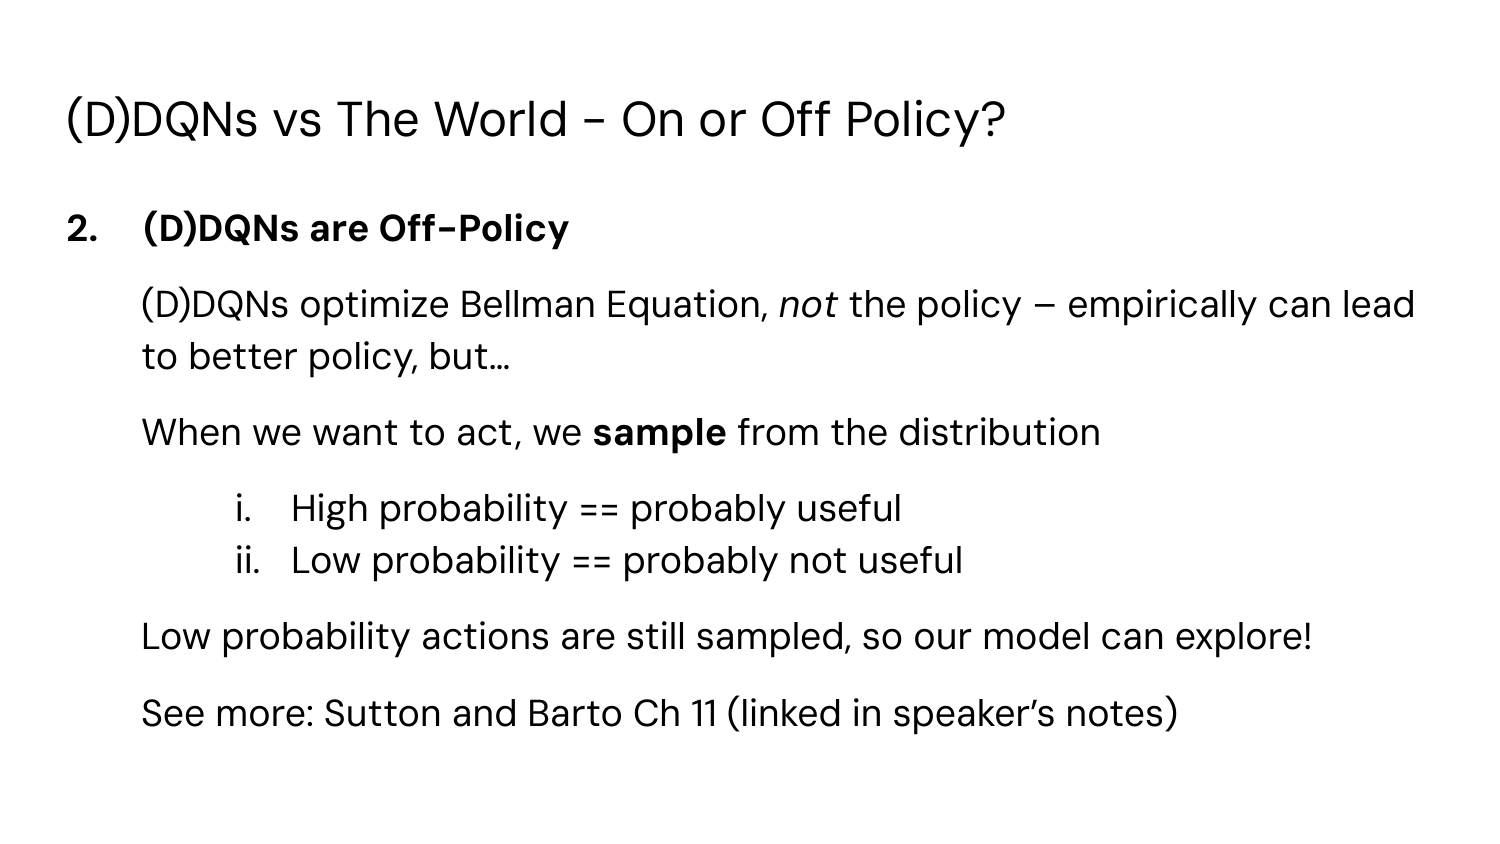

# (D)DQNs vs The World - On or Off Policy?
2.     (D)DQNs are Off-Policy
(D)DQNs optimize Bellman Equation, not the policy – empirically can lead to better policy, but…
When we want to act, we sample from the distribution
High probability == probably useful
Low probability == probably not useful
Low probability actions are still sampled, so our model can explore!
See more: Sutton and Barto Ch 11 (linked in speaker’s notes)